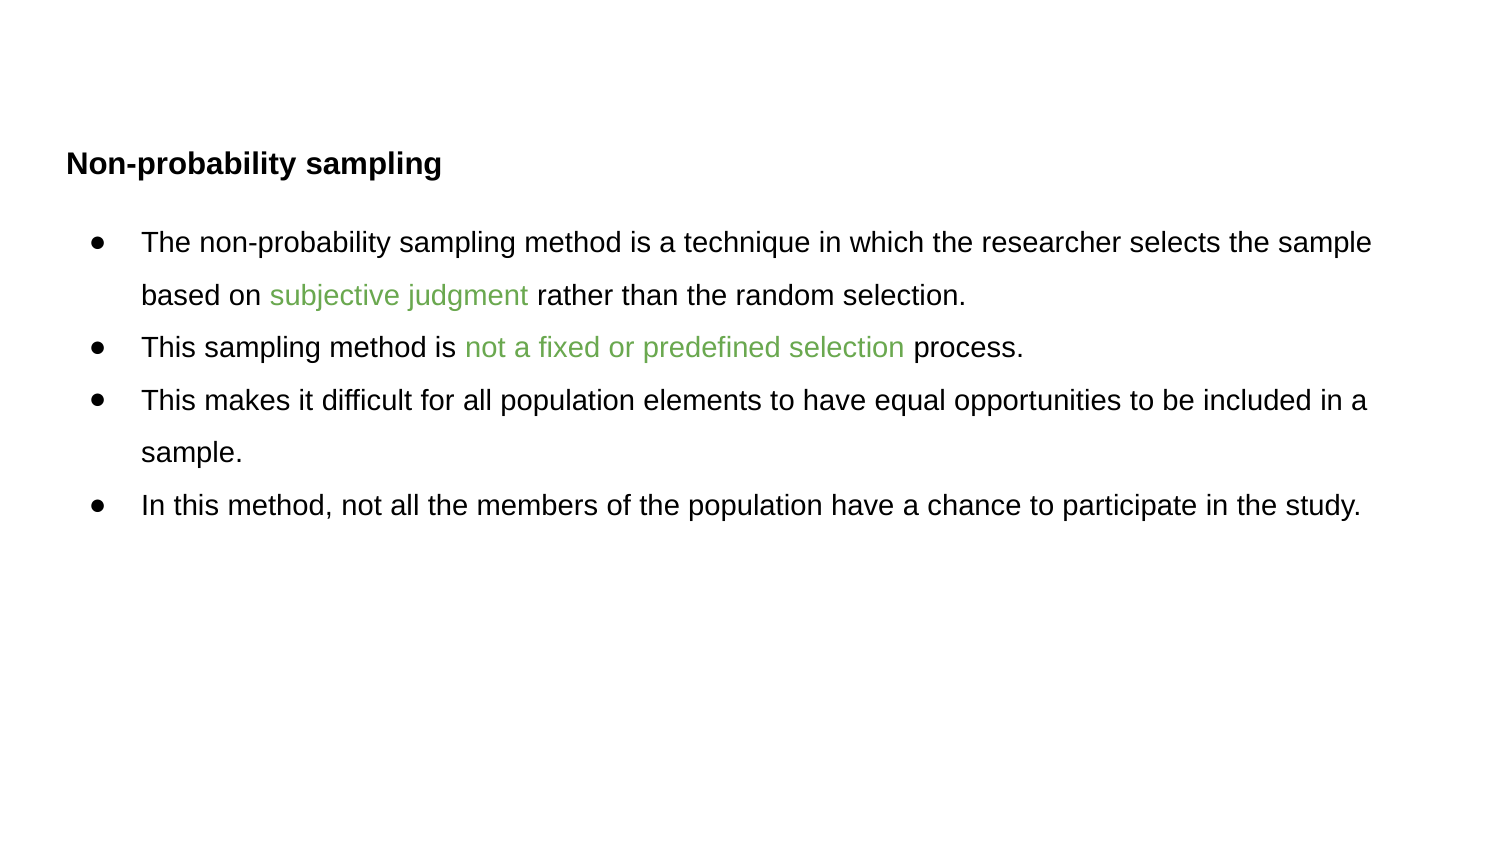

Non-probability sampling
The non-probability sampling method is a technique in which the researcher selects the sample based on subjective judgment rather than the random selection.
This sampling method is not a fixed or predefined selection process.
This makes it difficult for all population elements to have equal opportunities to be included in a sample.
In this method, not all the members of the population have a chance to participate in the study.